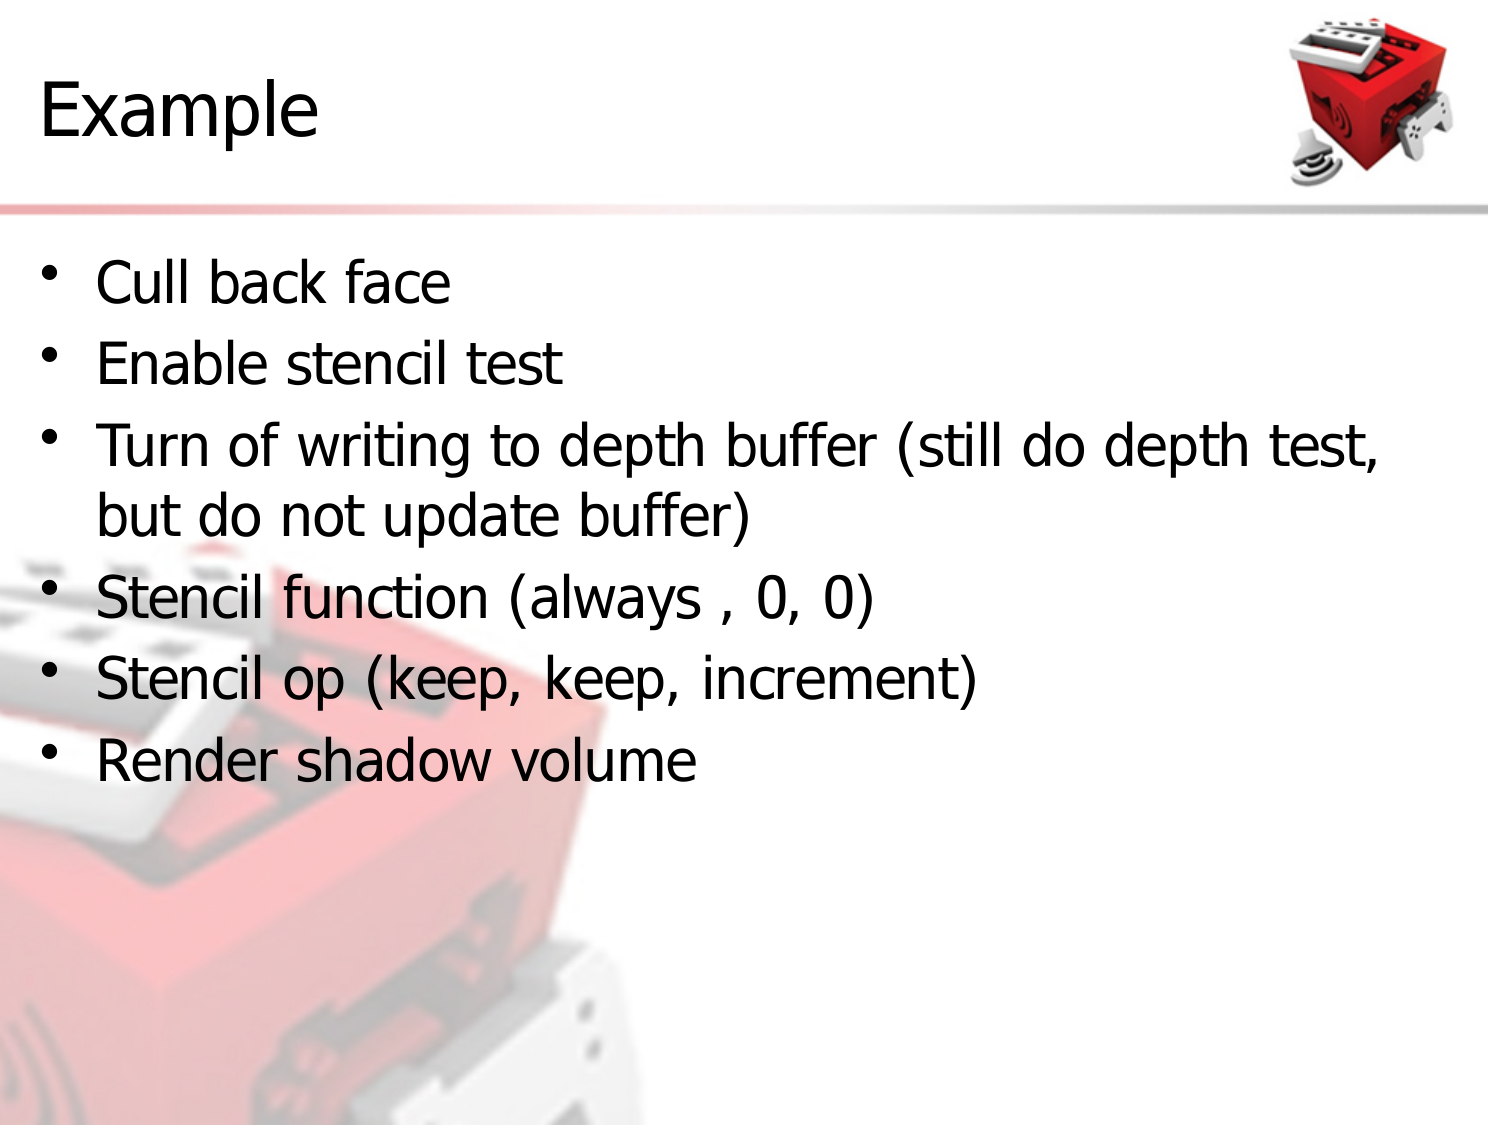

# Example
Cull back face
Enable stencil test
Turn of writing to depth buffer (still do depth test, but do not update buffer)
Stencil function (always , 0, 0)
Stencil op (keep, keep, increment)
Render shadow volume